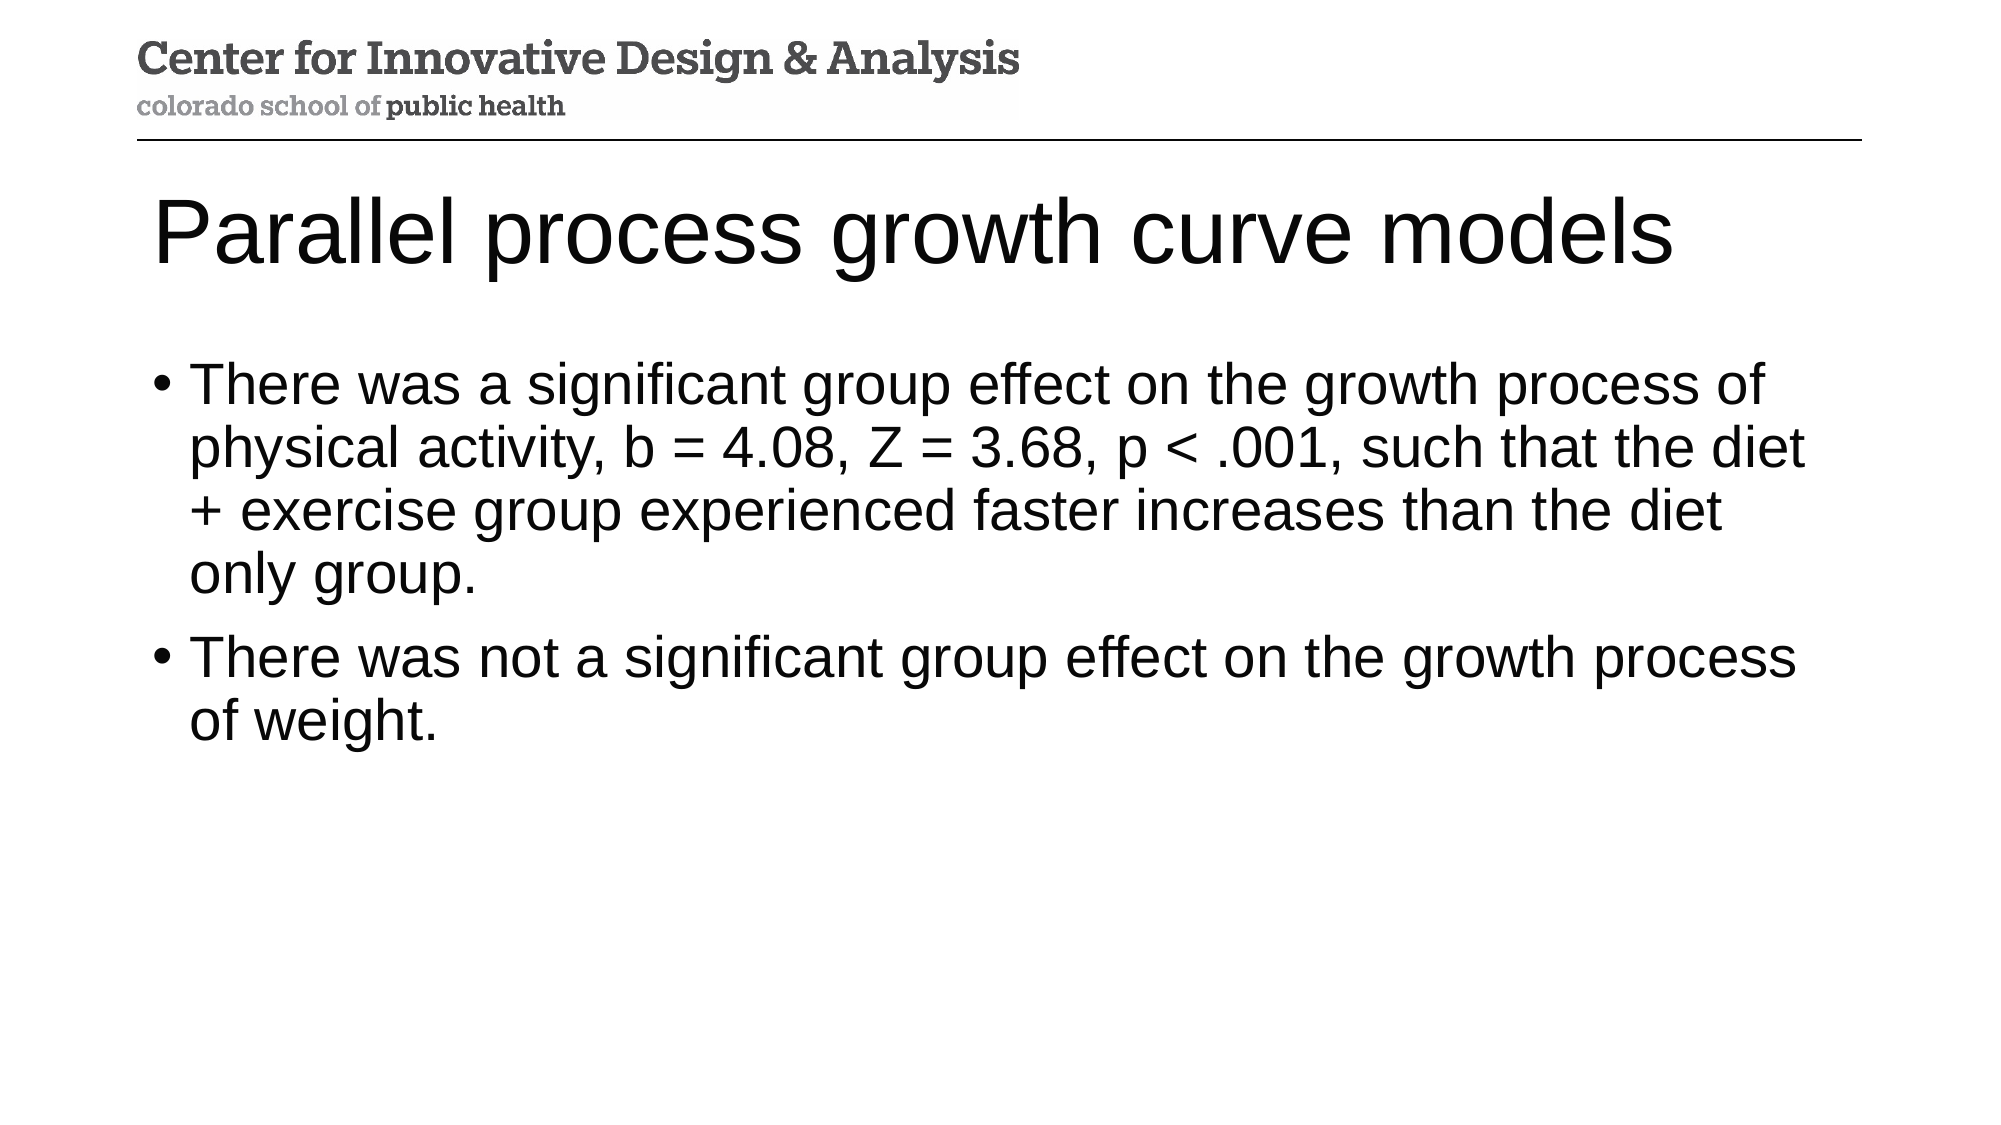

# Parallel process growth curve models
There was a significant group effect on the growth process of physical activity, b = 4.08, Z = 3.68, p < .001, such that the diet + exercise group experienced faster increases than the diet only group.
There was not a significant group effect on the growth process of weight.